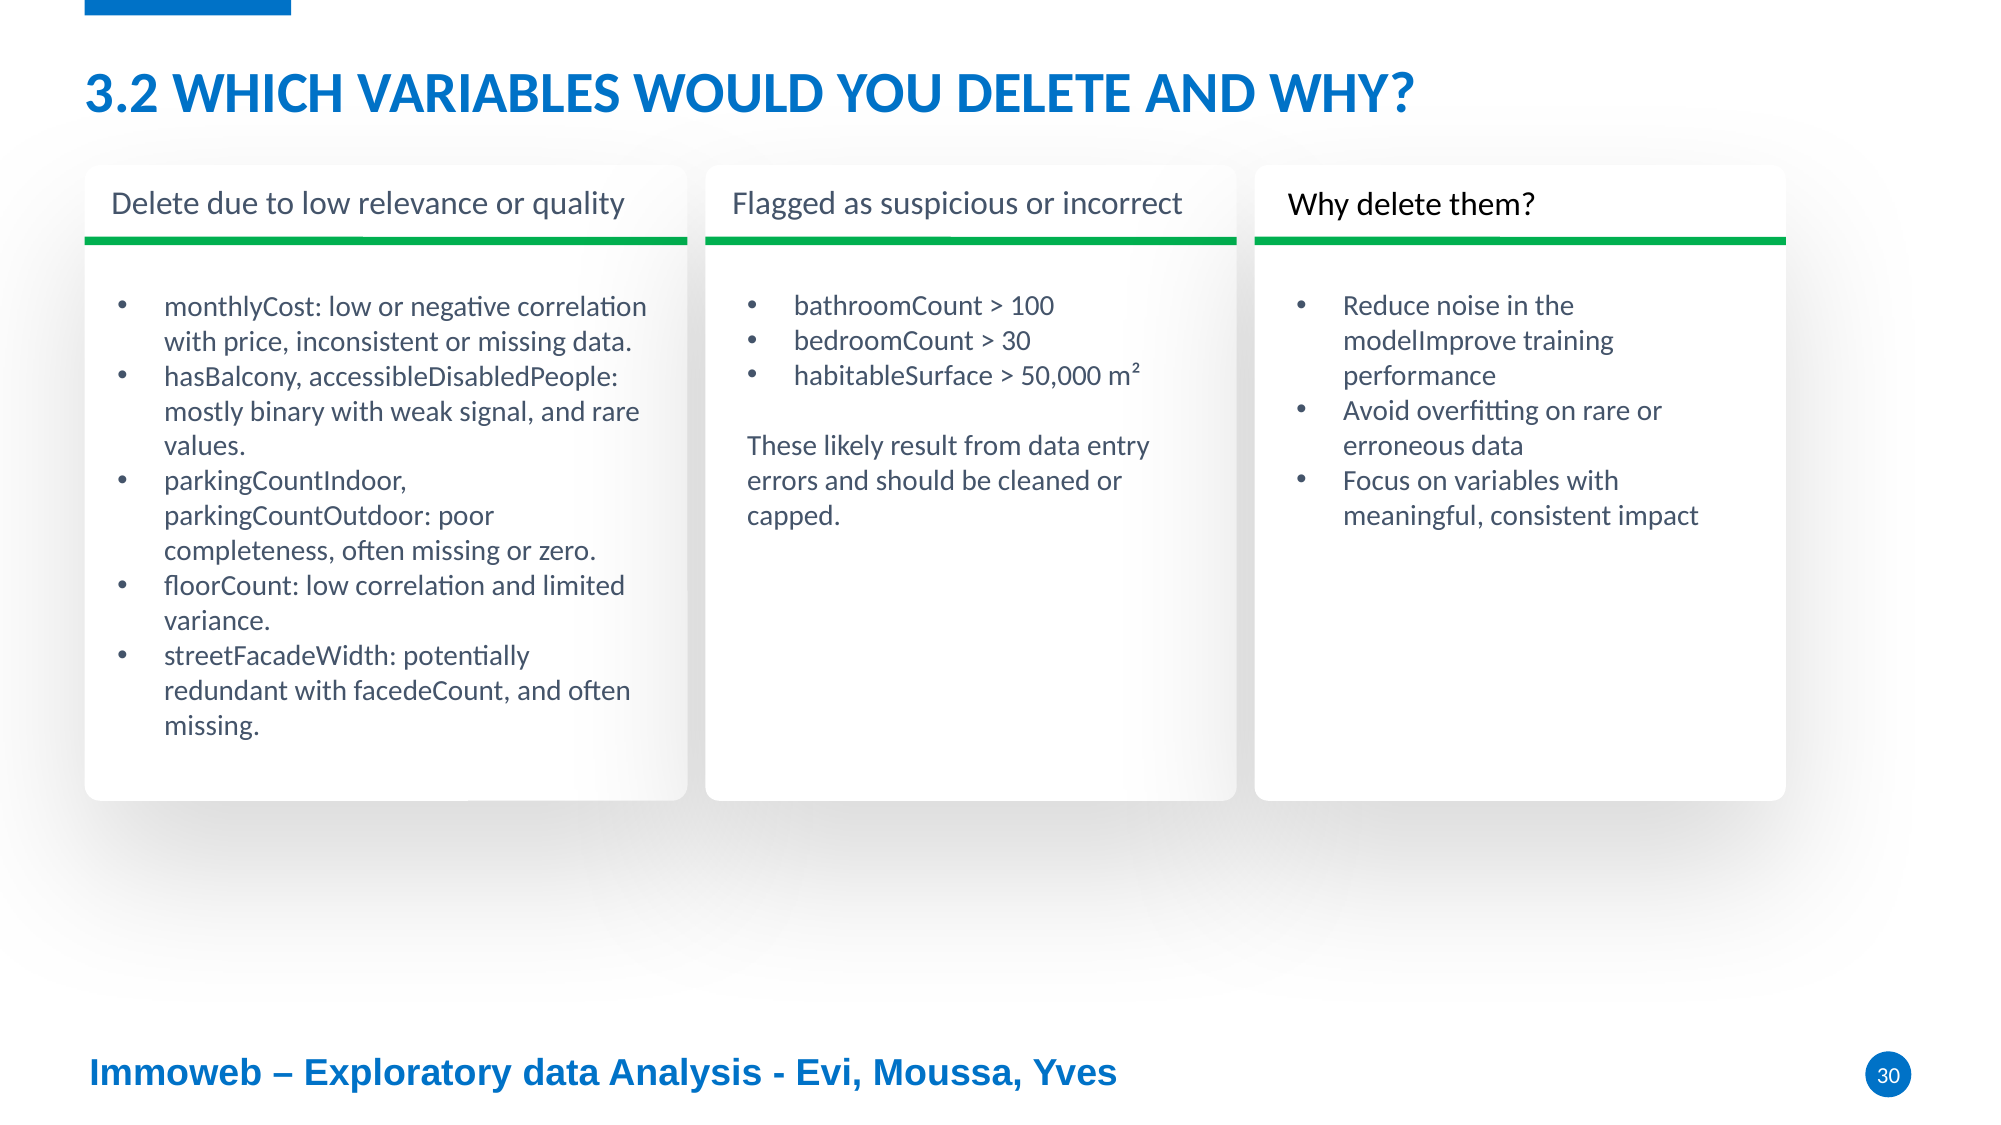

# 3.2 Which variables would you delete and why?

Delete due to low relevance or quality
Flagged as suspicious or incorrect
Why delete them?

bathroomCount > 100
bedroomCount > 30
habitableSurface > 50,000 m²

These likely result from data entry errors and should be cleaned or capped.
Reduce noise in the modelImprove training performance
Avoid overfitting on rare or erroneous data
Focus on variables with meaningful, consistent impact
monthlyCost: low or negative correlation with price, inconsistent or missing data.
hasBalcony, accessibleDisabledPeople: mostly binary with weak signal, and rare values.
parkingCountIndoor, parkingCountOutdoor: poor completeness, often missing or zero.
floorCount: low correlation and limited variance.
streetFacadeWidth: potentially redundant with facedeCount, and often missing.